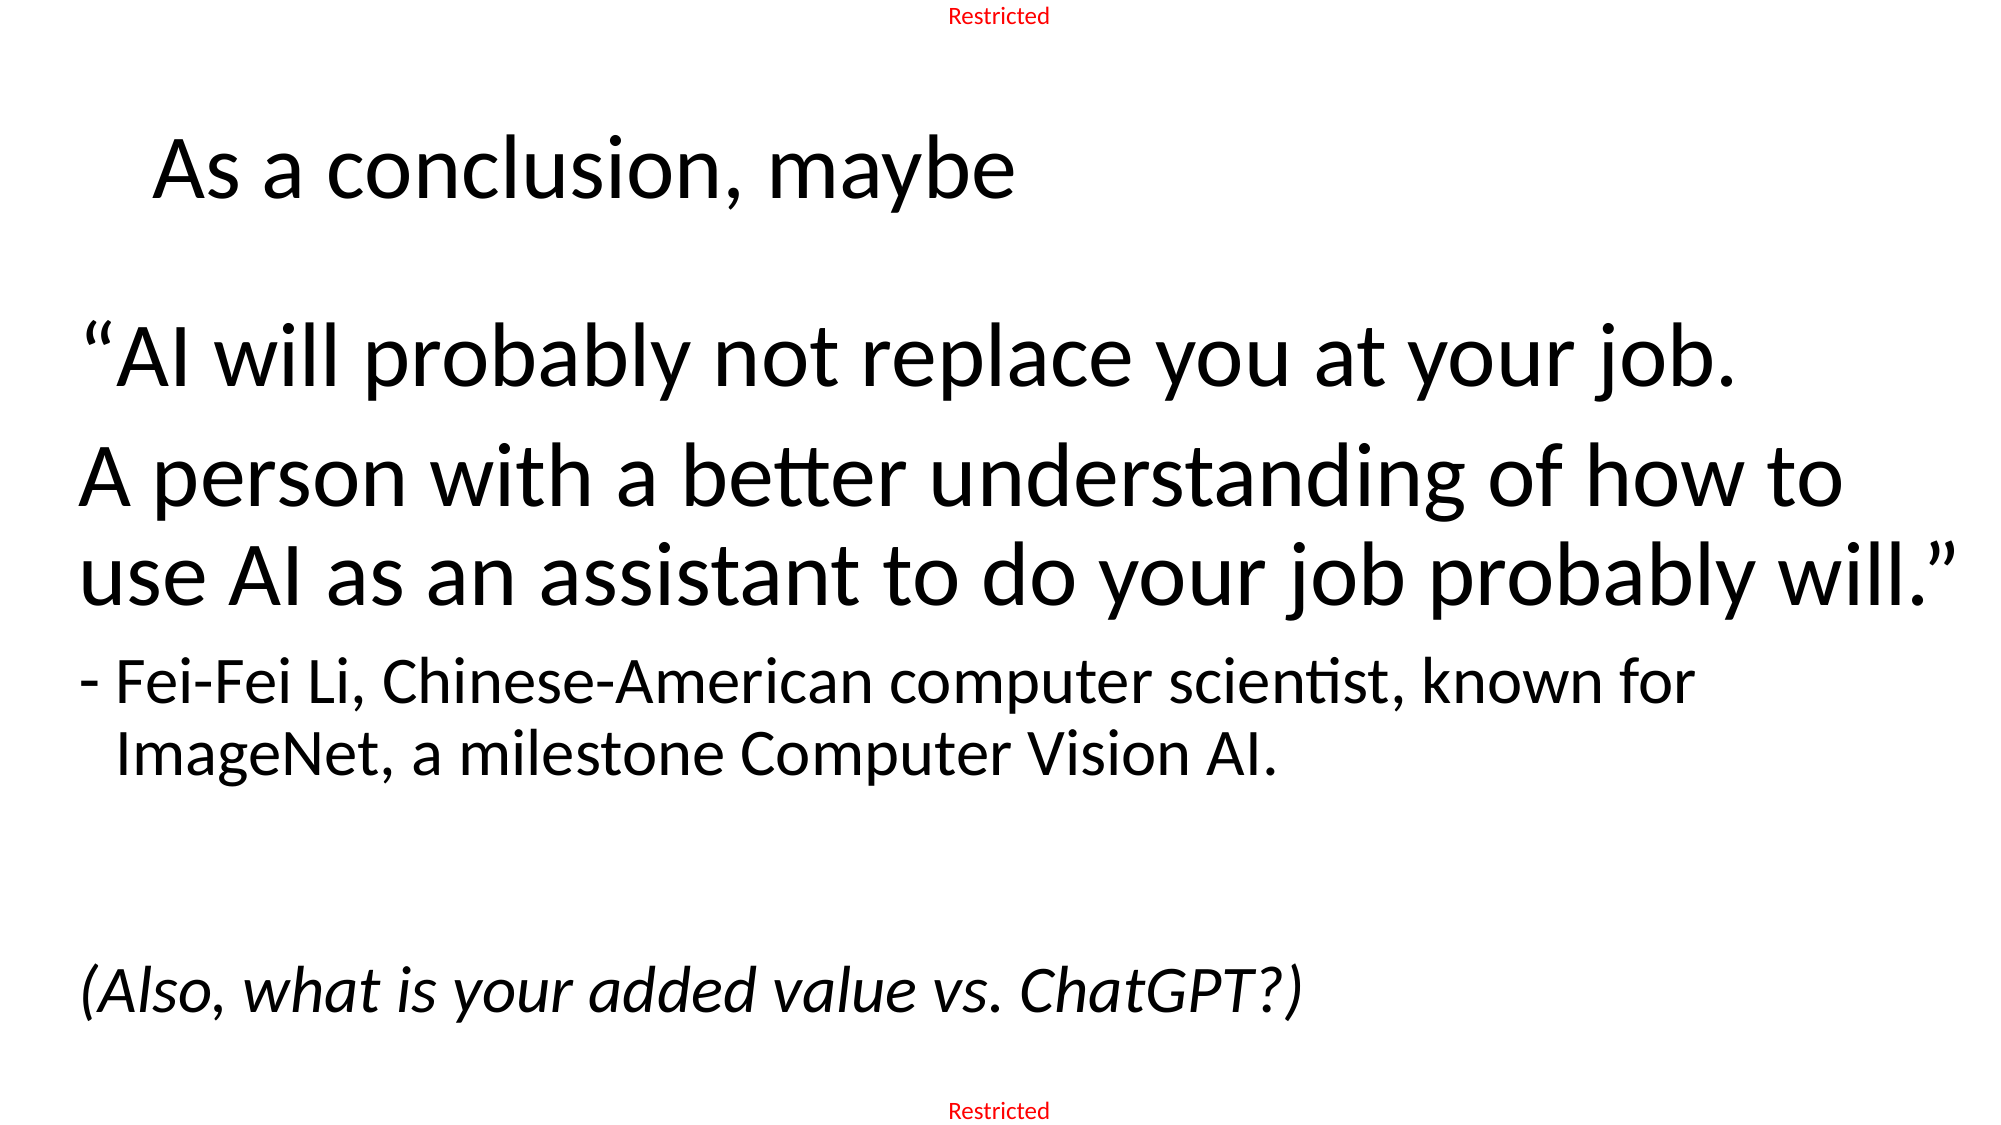

# As a conclusion, maybe
“AI will probably not replace you at your job.
A person with a better understanding of how to use AI as an assistant to do your job probably will.”
Fei-Fei Li, Chinese-American computer scientist, known for ImageNet, a milestone Computer Vision AI.
(Also, what is your added value vs. ChatGPT?)